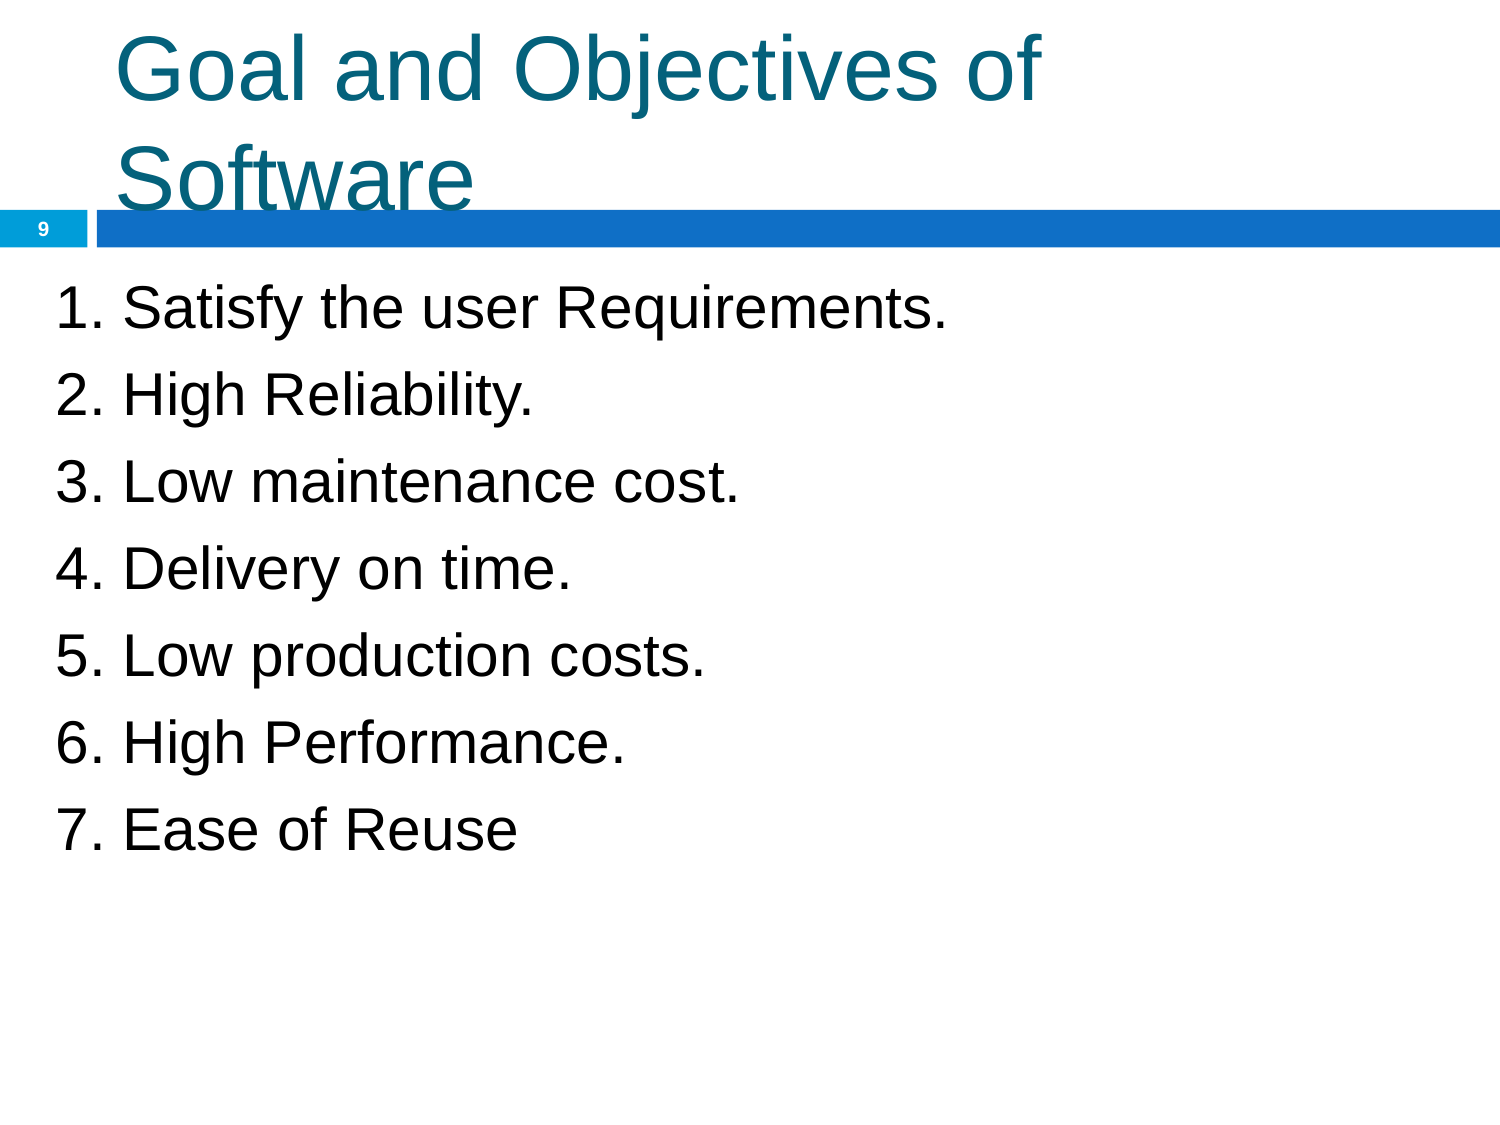

# Goal and Objectives of Software
9
1. Satisfy the user Requirements.
2. High Reliability.
3. Low maintenance cost.
4. Delivery on time.
5. Low production costs.
6. High Performance.
7. Ease of Reuse